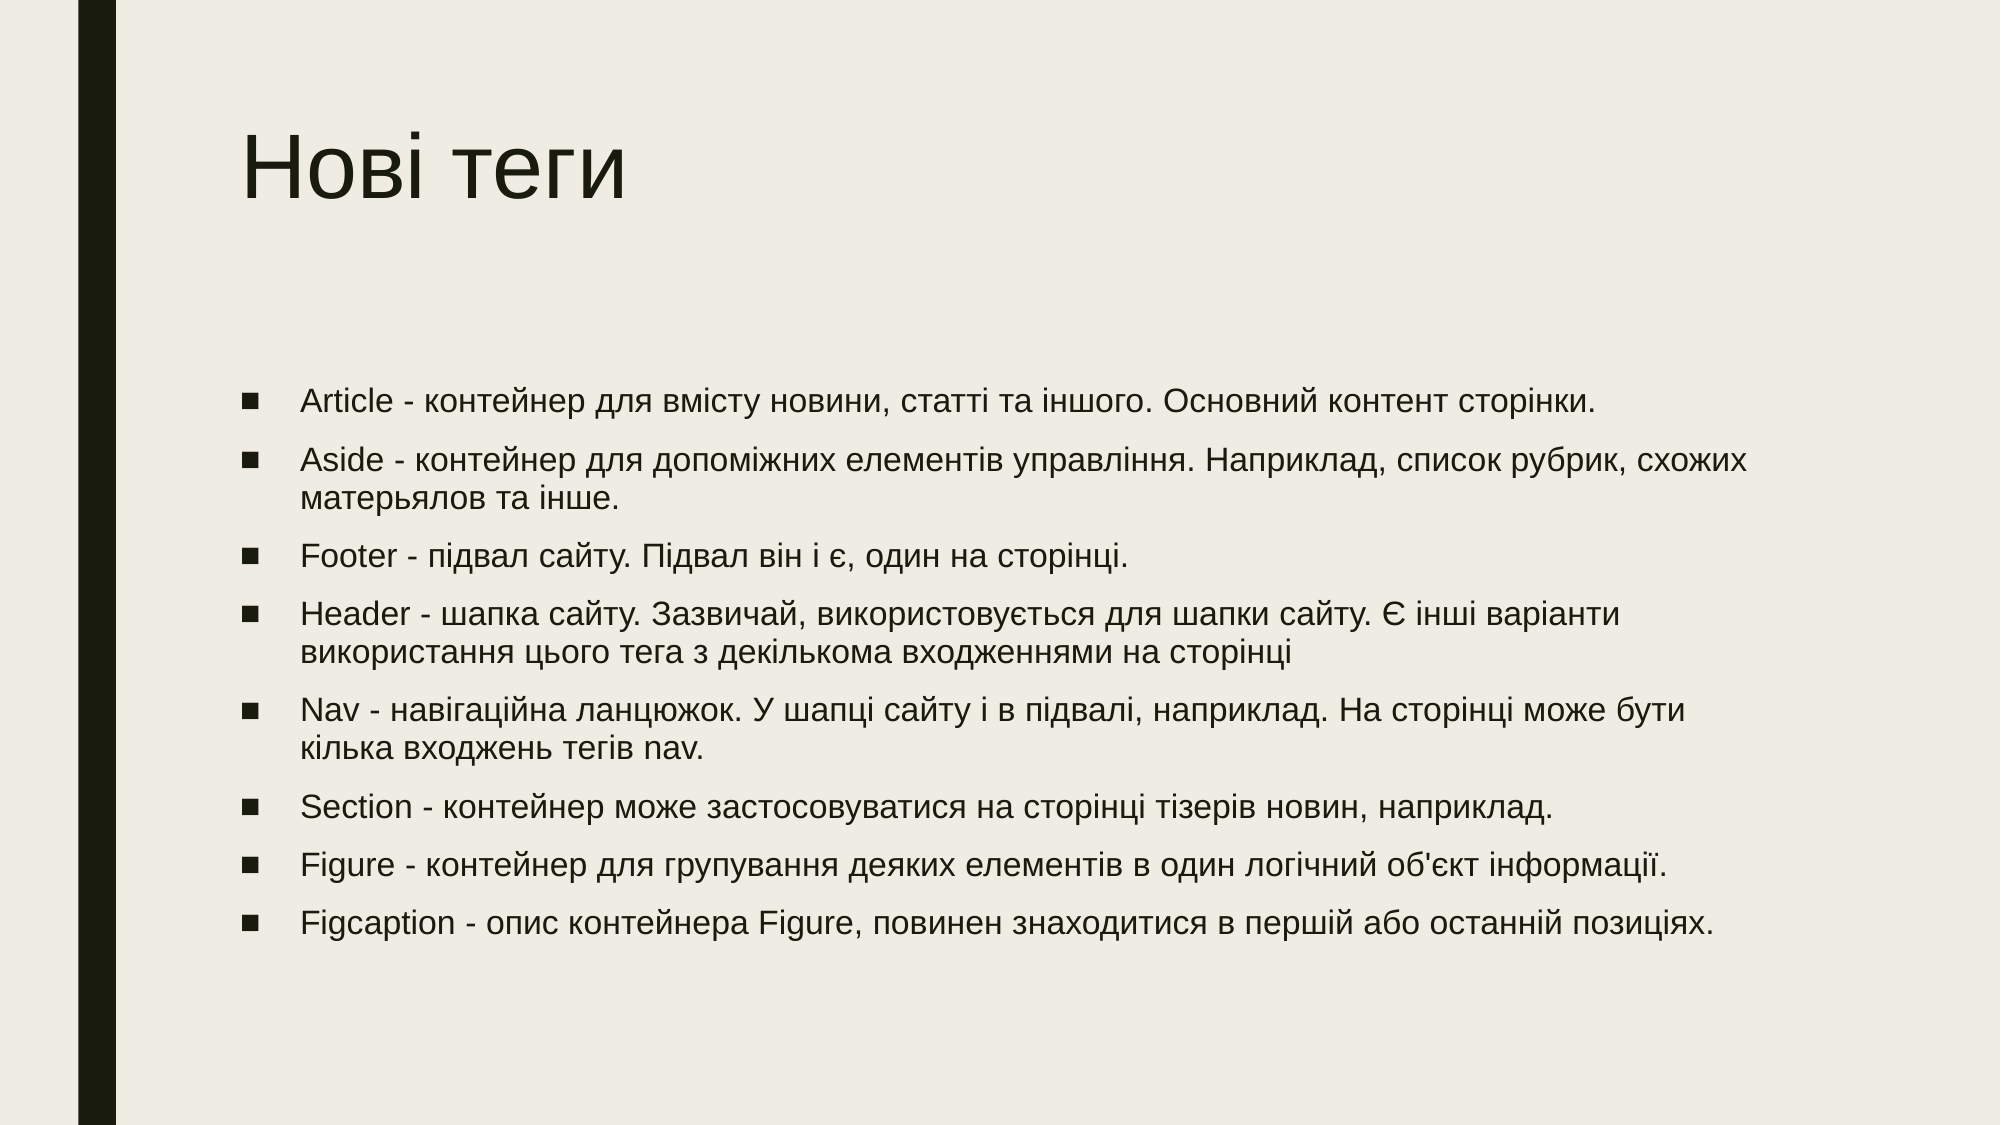

# Нові теги
Аrticle - контейнер для вмісту новини, статті та іншого. Основний контент сторінки.
Aside - контейнер для допоміжних елементів управління. Наприклад, список рубрик, схожих матерьялов та інше.
Footer - підвал сайту. Підвал він і є, один на сторінці.
Header - шапка сайту. Зазвичай, використовується для шапки сайту. Є інші варіанти використання цього тега з декількома входженнями на сторінці
Nav - навігаційна ланцюжок. У шапці сайту і в підвалі, наприклад. На сторінці може бути кілька входжень тегів nav.
Section - контейнер може застосовуватися на сторінці тізерів новин, наприклад.
Figure - контейнер для групування деяких елементів в один логічний об'єкт інформації.
Figcaption - опис контейнера Figure, повинен знаходитися в першій або останній позиціях.